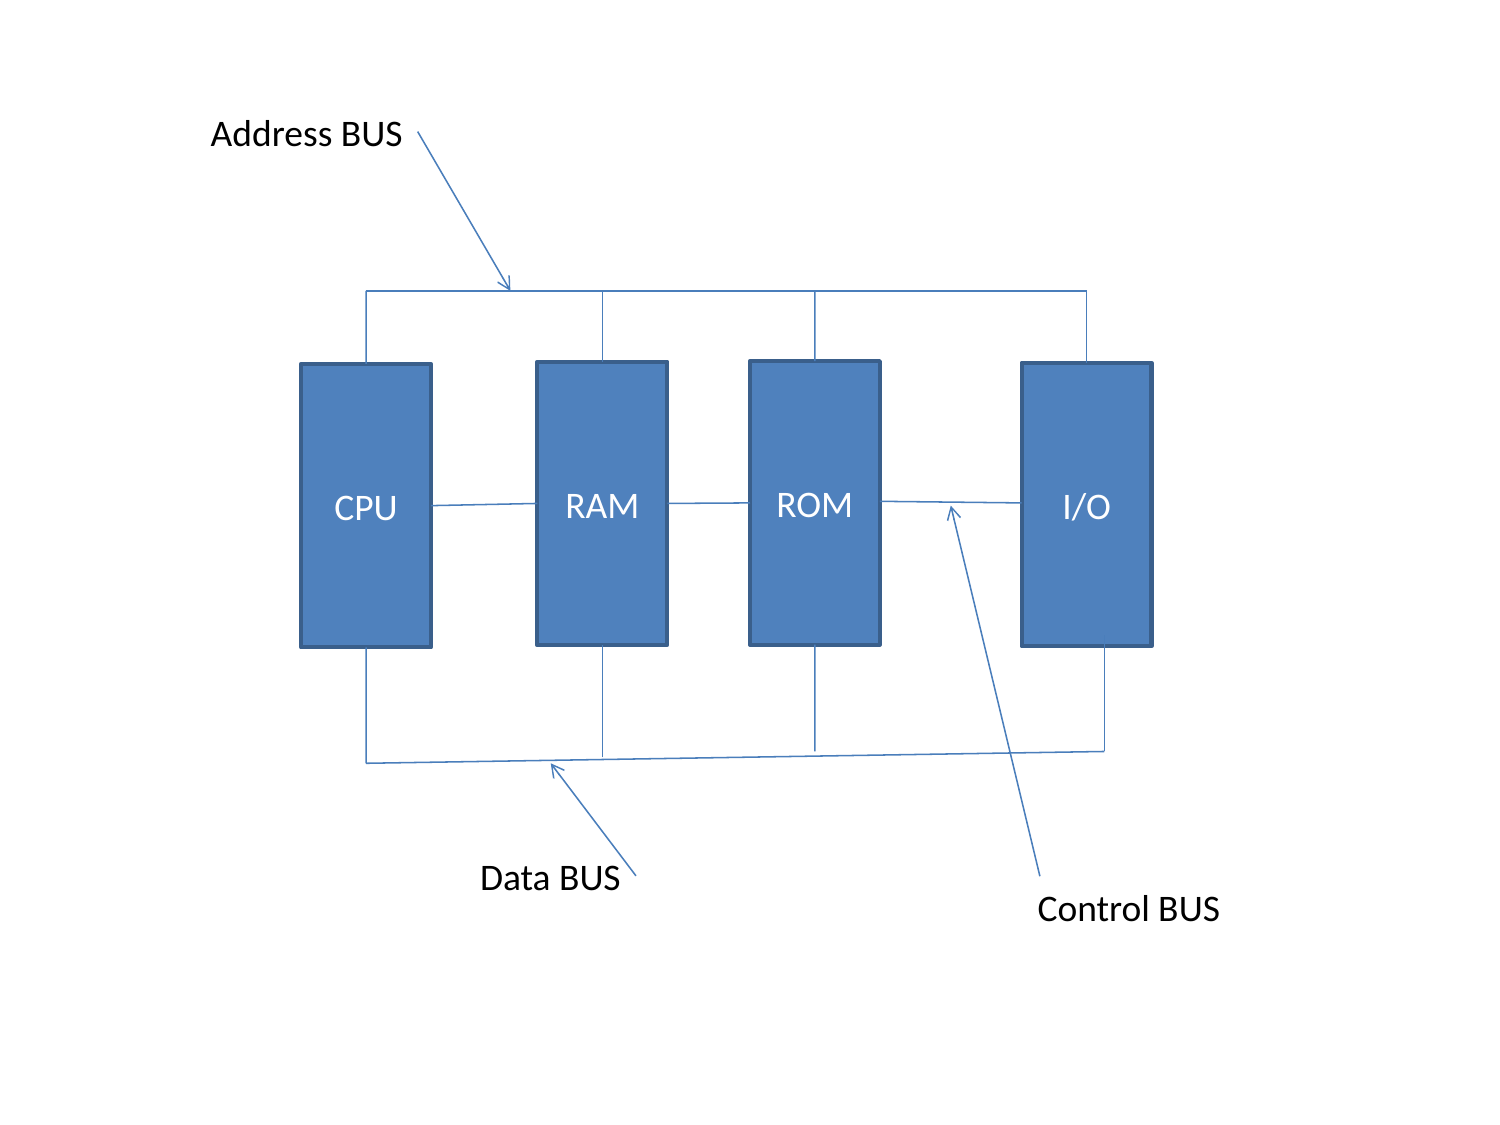

Address BUS
ROM
RAM
I/O
CPU
Data BUS
Control BUS